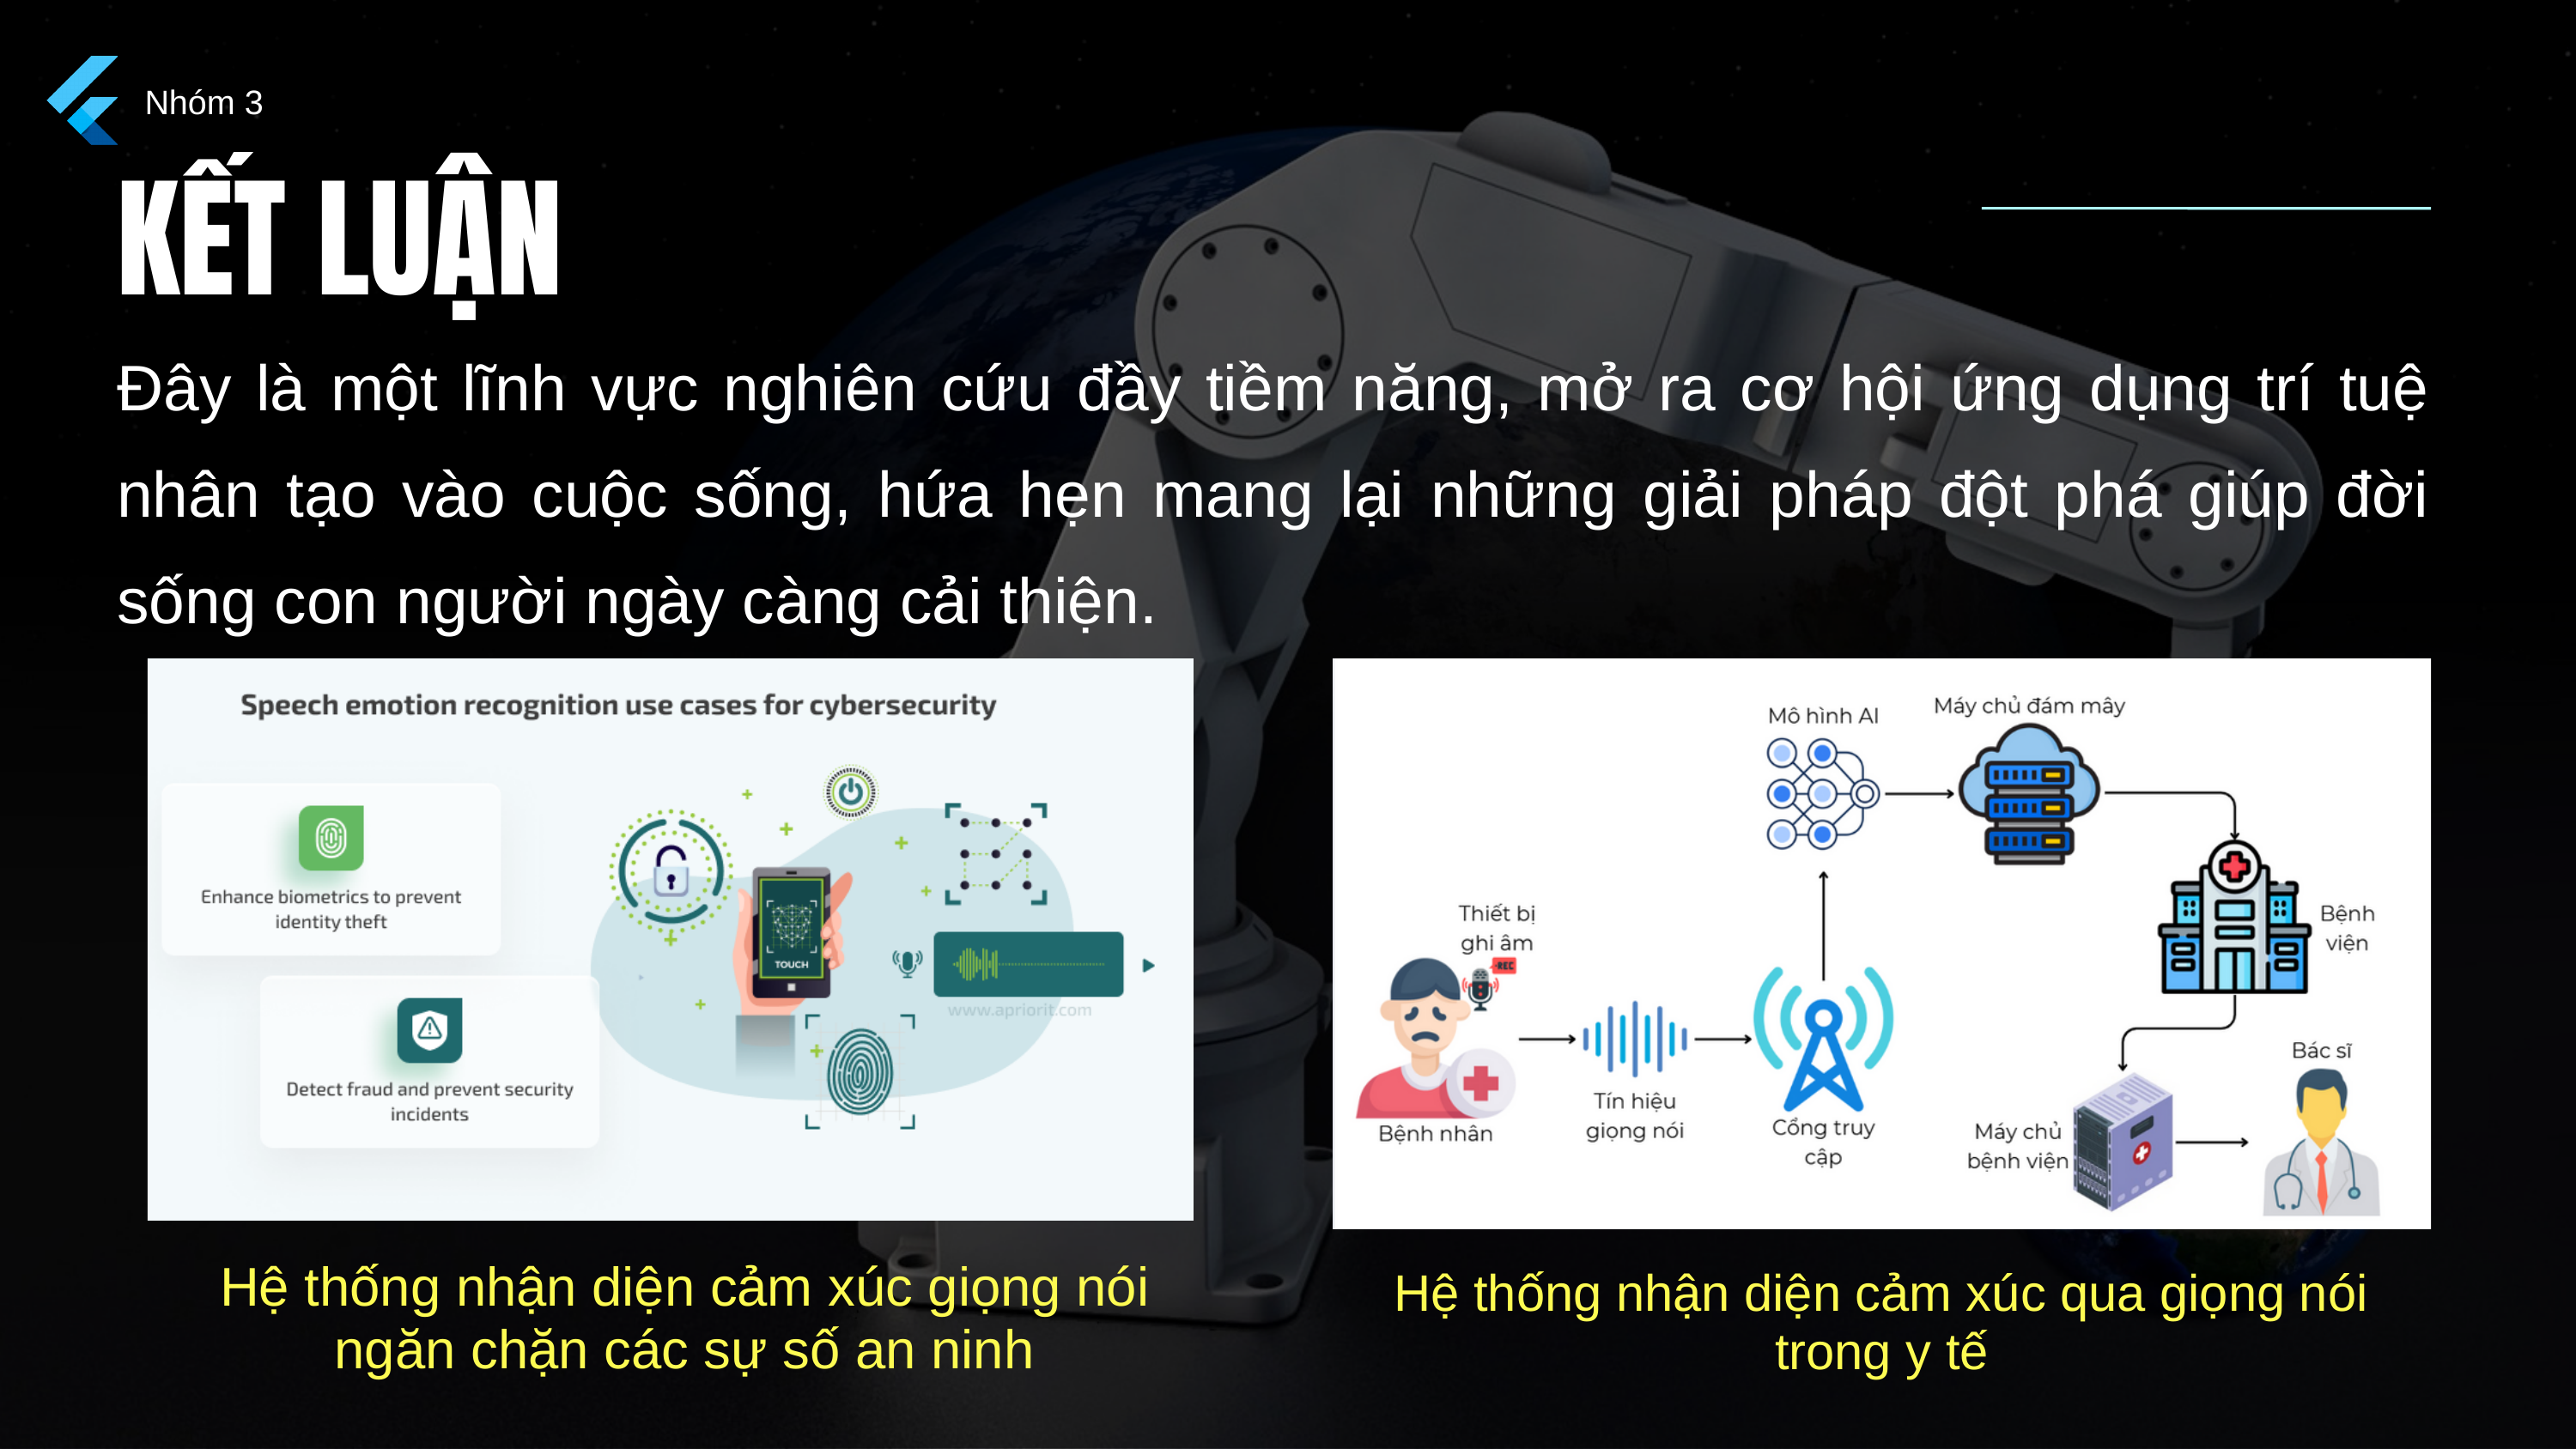

Nhóm 3
KẾT LUẬN

Đây là một lĩnh vực nghiên cứu đầy tiềm năng, mở ra cơ hội ứng dụng trí tuệ nhân tạo vào cuộc sống, hứa hẹn mang lại những giải pháp đột phá giúp đời sống con người ngày càng cải thiện.

Hệ thống nhận diện cảm xúc giọng nói ngăn chặn các sự số an ninh

Hệ thống nhận diện cảm xúc qua giọng nói trong y tế